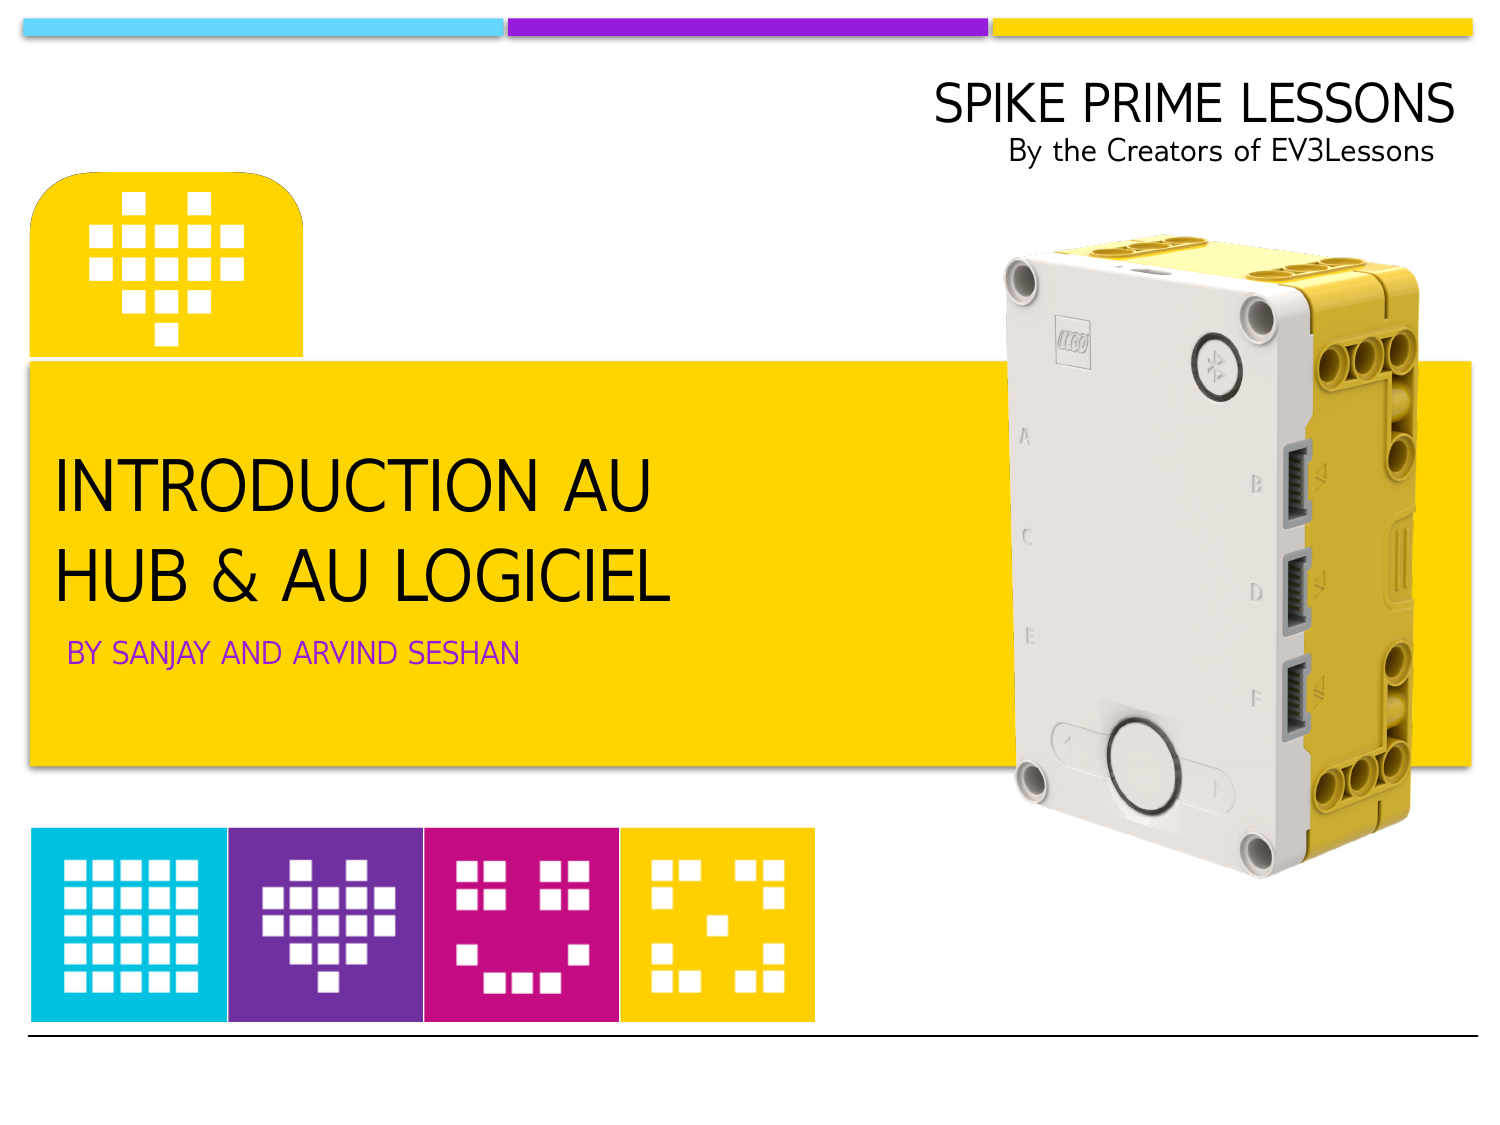

# Introduction au HUB & au logiciel
BY SANJAY AND ARVIND SESHAN